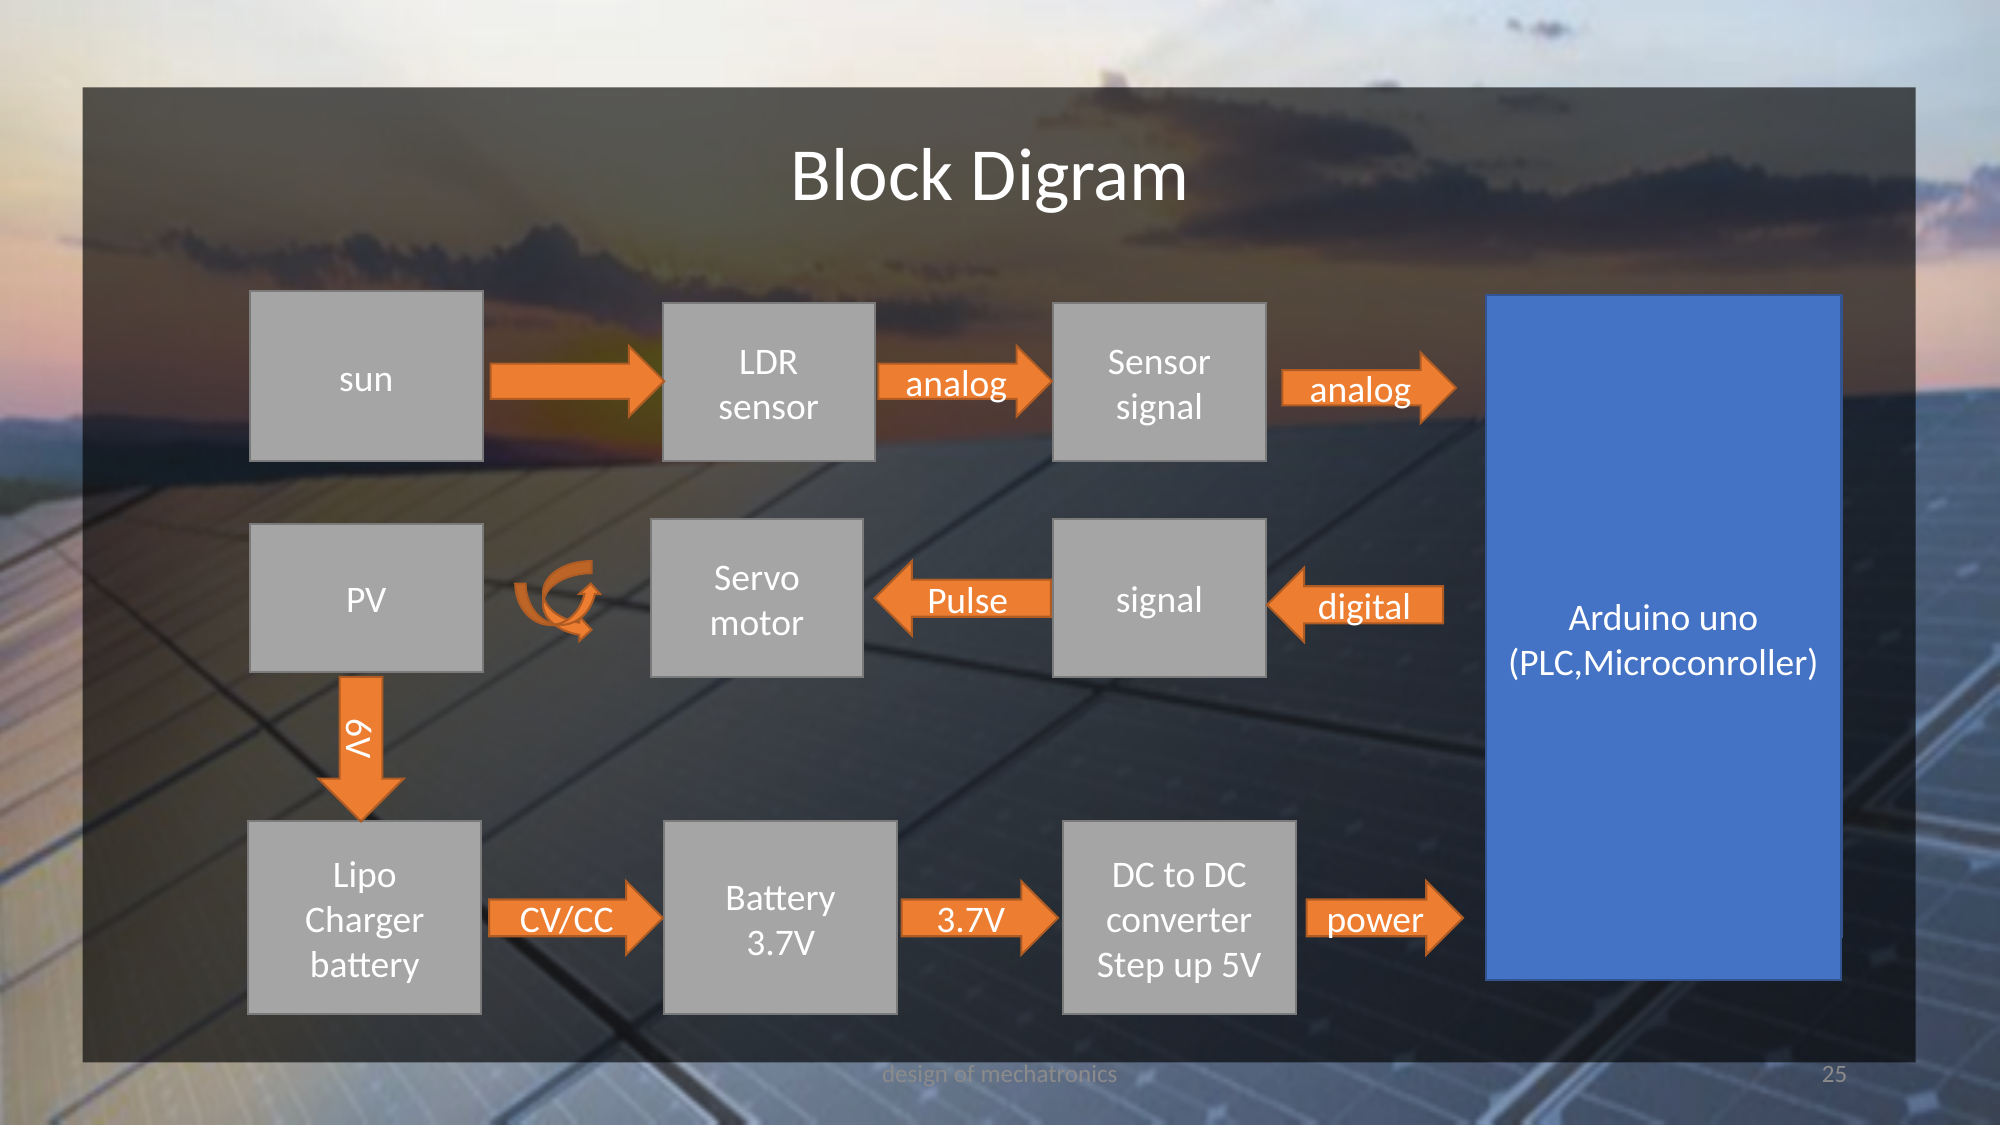

Block Digram

sun
Arduino uno
(PLC,Microconroller)
Arduino uno
(PLC,Microconroller)
LDR
sensor
Sensor
signal

analog
analog
Servo
motor
signal
PV

Pulse
digital

6V
Lipo
Charger
battery
Battery
3.7V
DC to DC converter
Step up 5V
power
CV/CC
3.7V
design of mechatronics
25